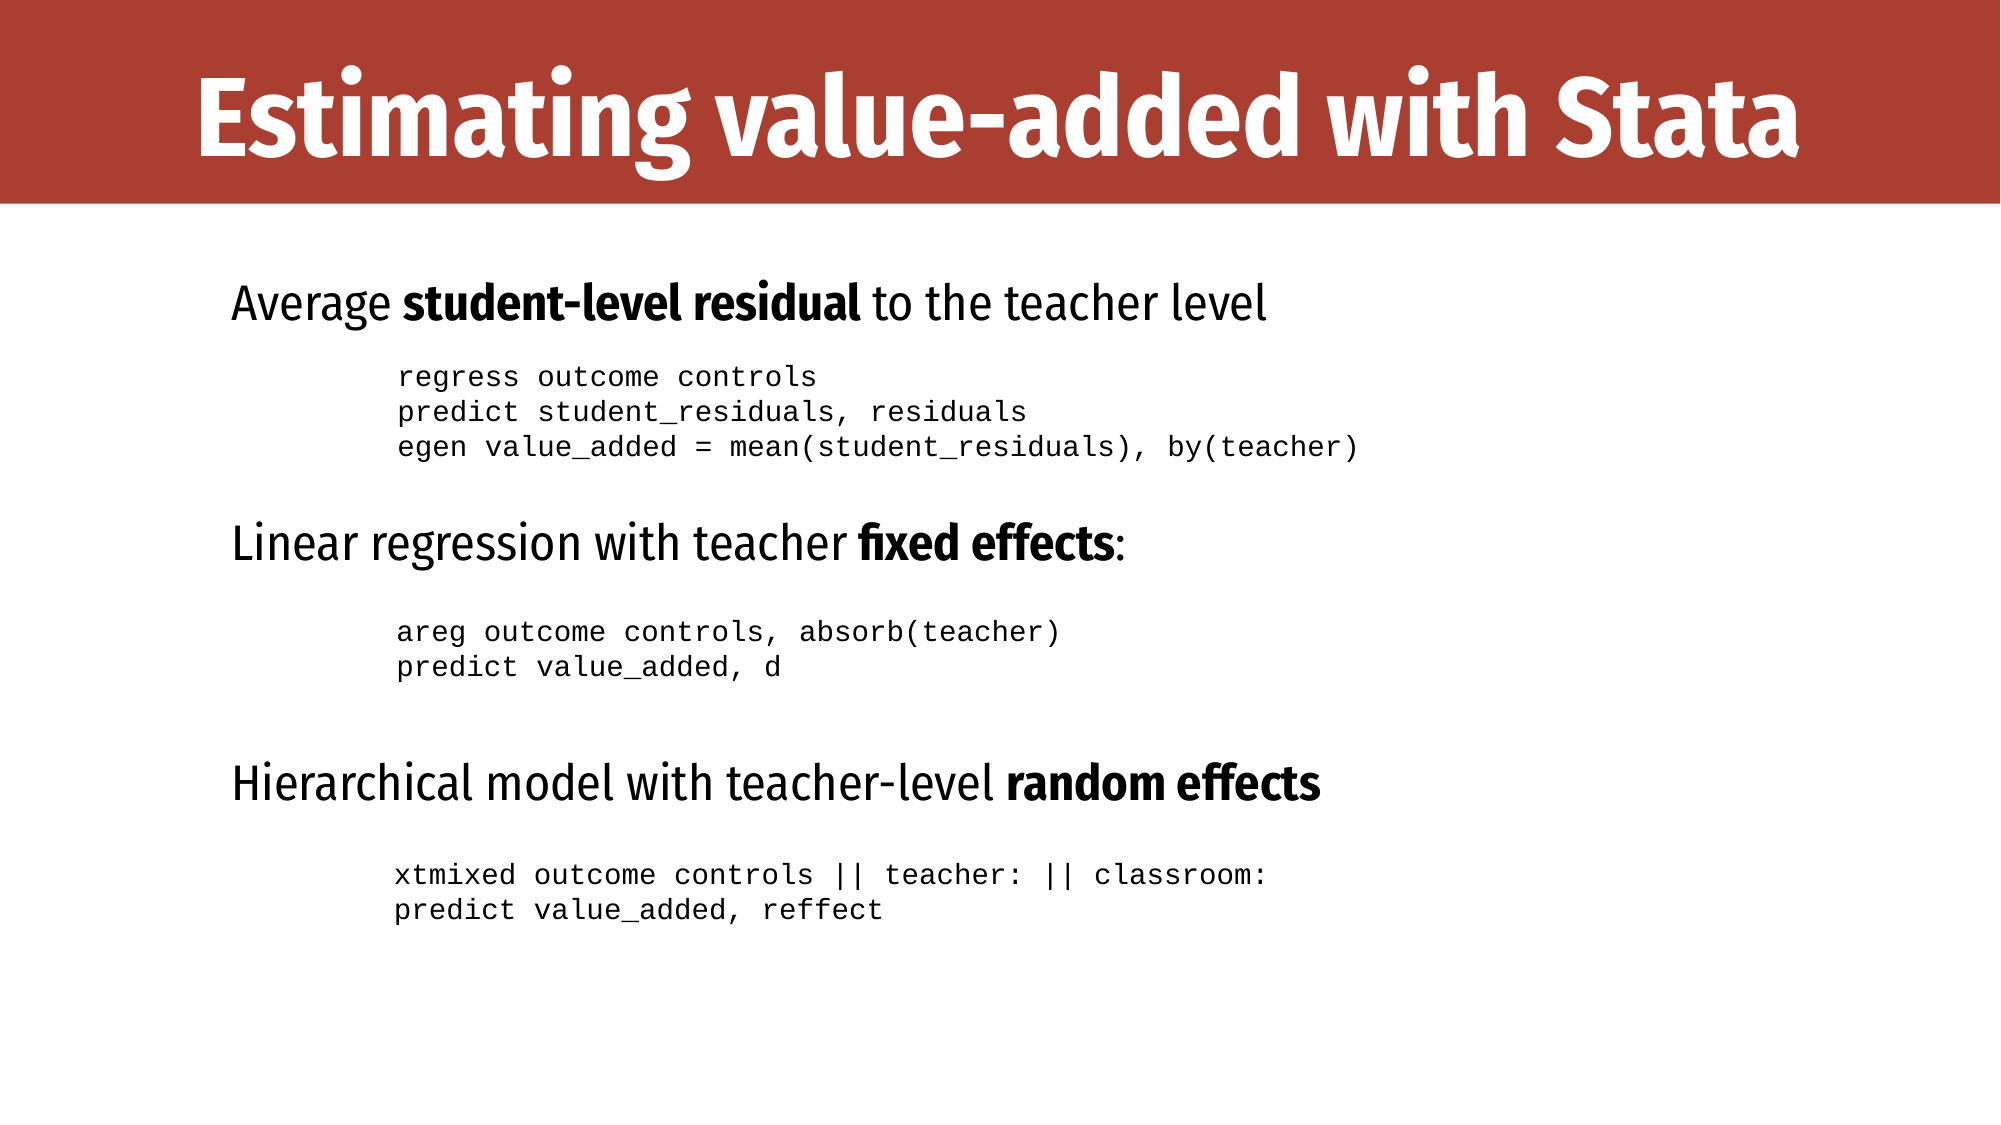

# Estimating value-added with Stata
Average student-level residual to the teacher level

Linear regression with teacher fixed effects:

Hierarchical model with teacher-level random effects

regress outcome controls
predict student_residuals, residuals
egen value_added = mean(student_residuals), by(teacher)
areg outcome controls, absorb(teacher)
predict value_added, d
xtmixed outcome controls || teacher: || classroom:
predict value_added, reffect